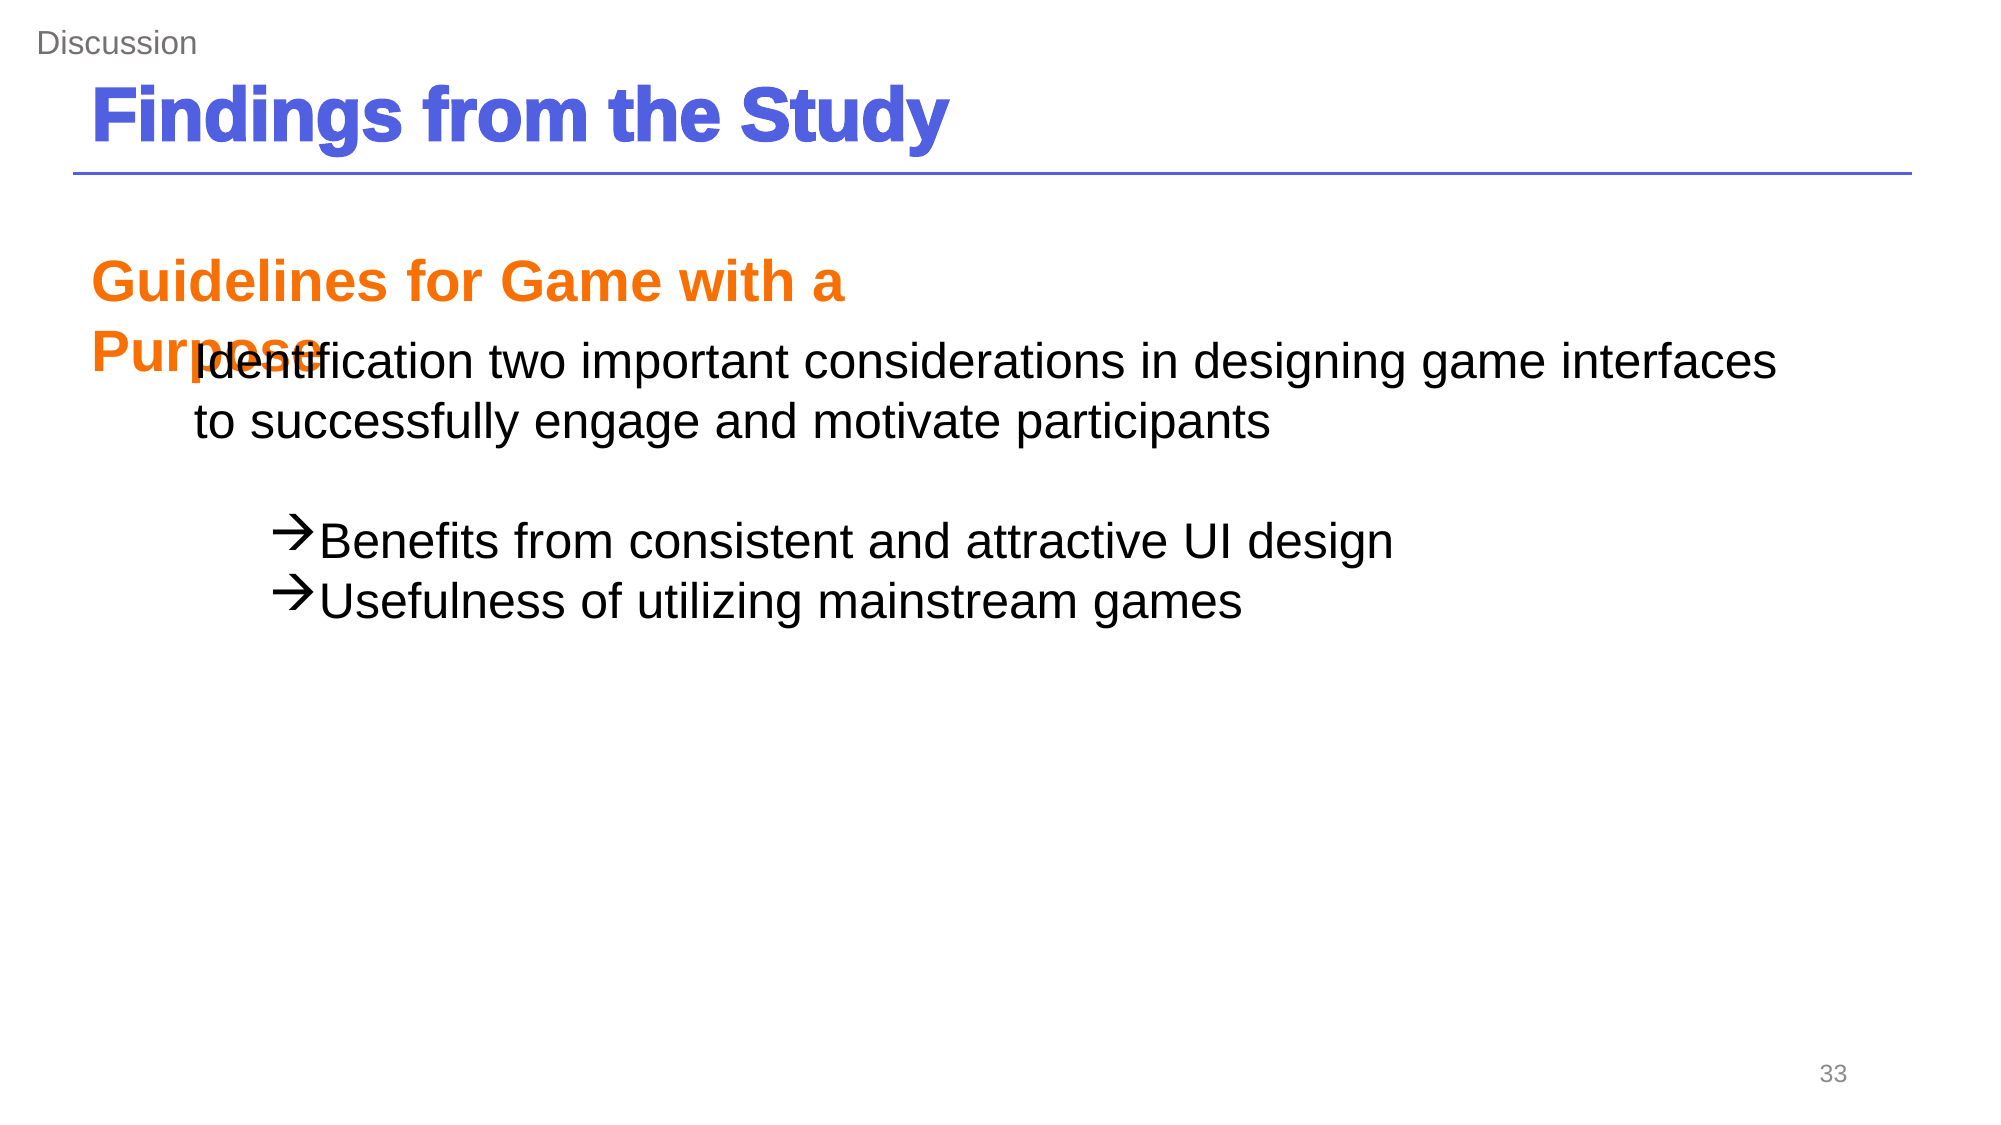

Discussion
Findings from the Study
Guidelines for Game with a Purpose
Identification two important considerations in designing game interfaces to successfully engage and motivate participants

Benefits from consistent and attractive UI design
Usefulness of utilizing mainstream games

33